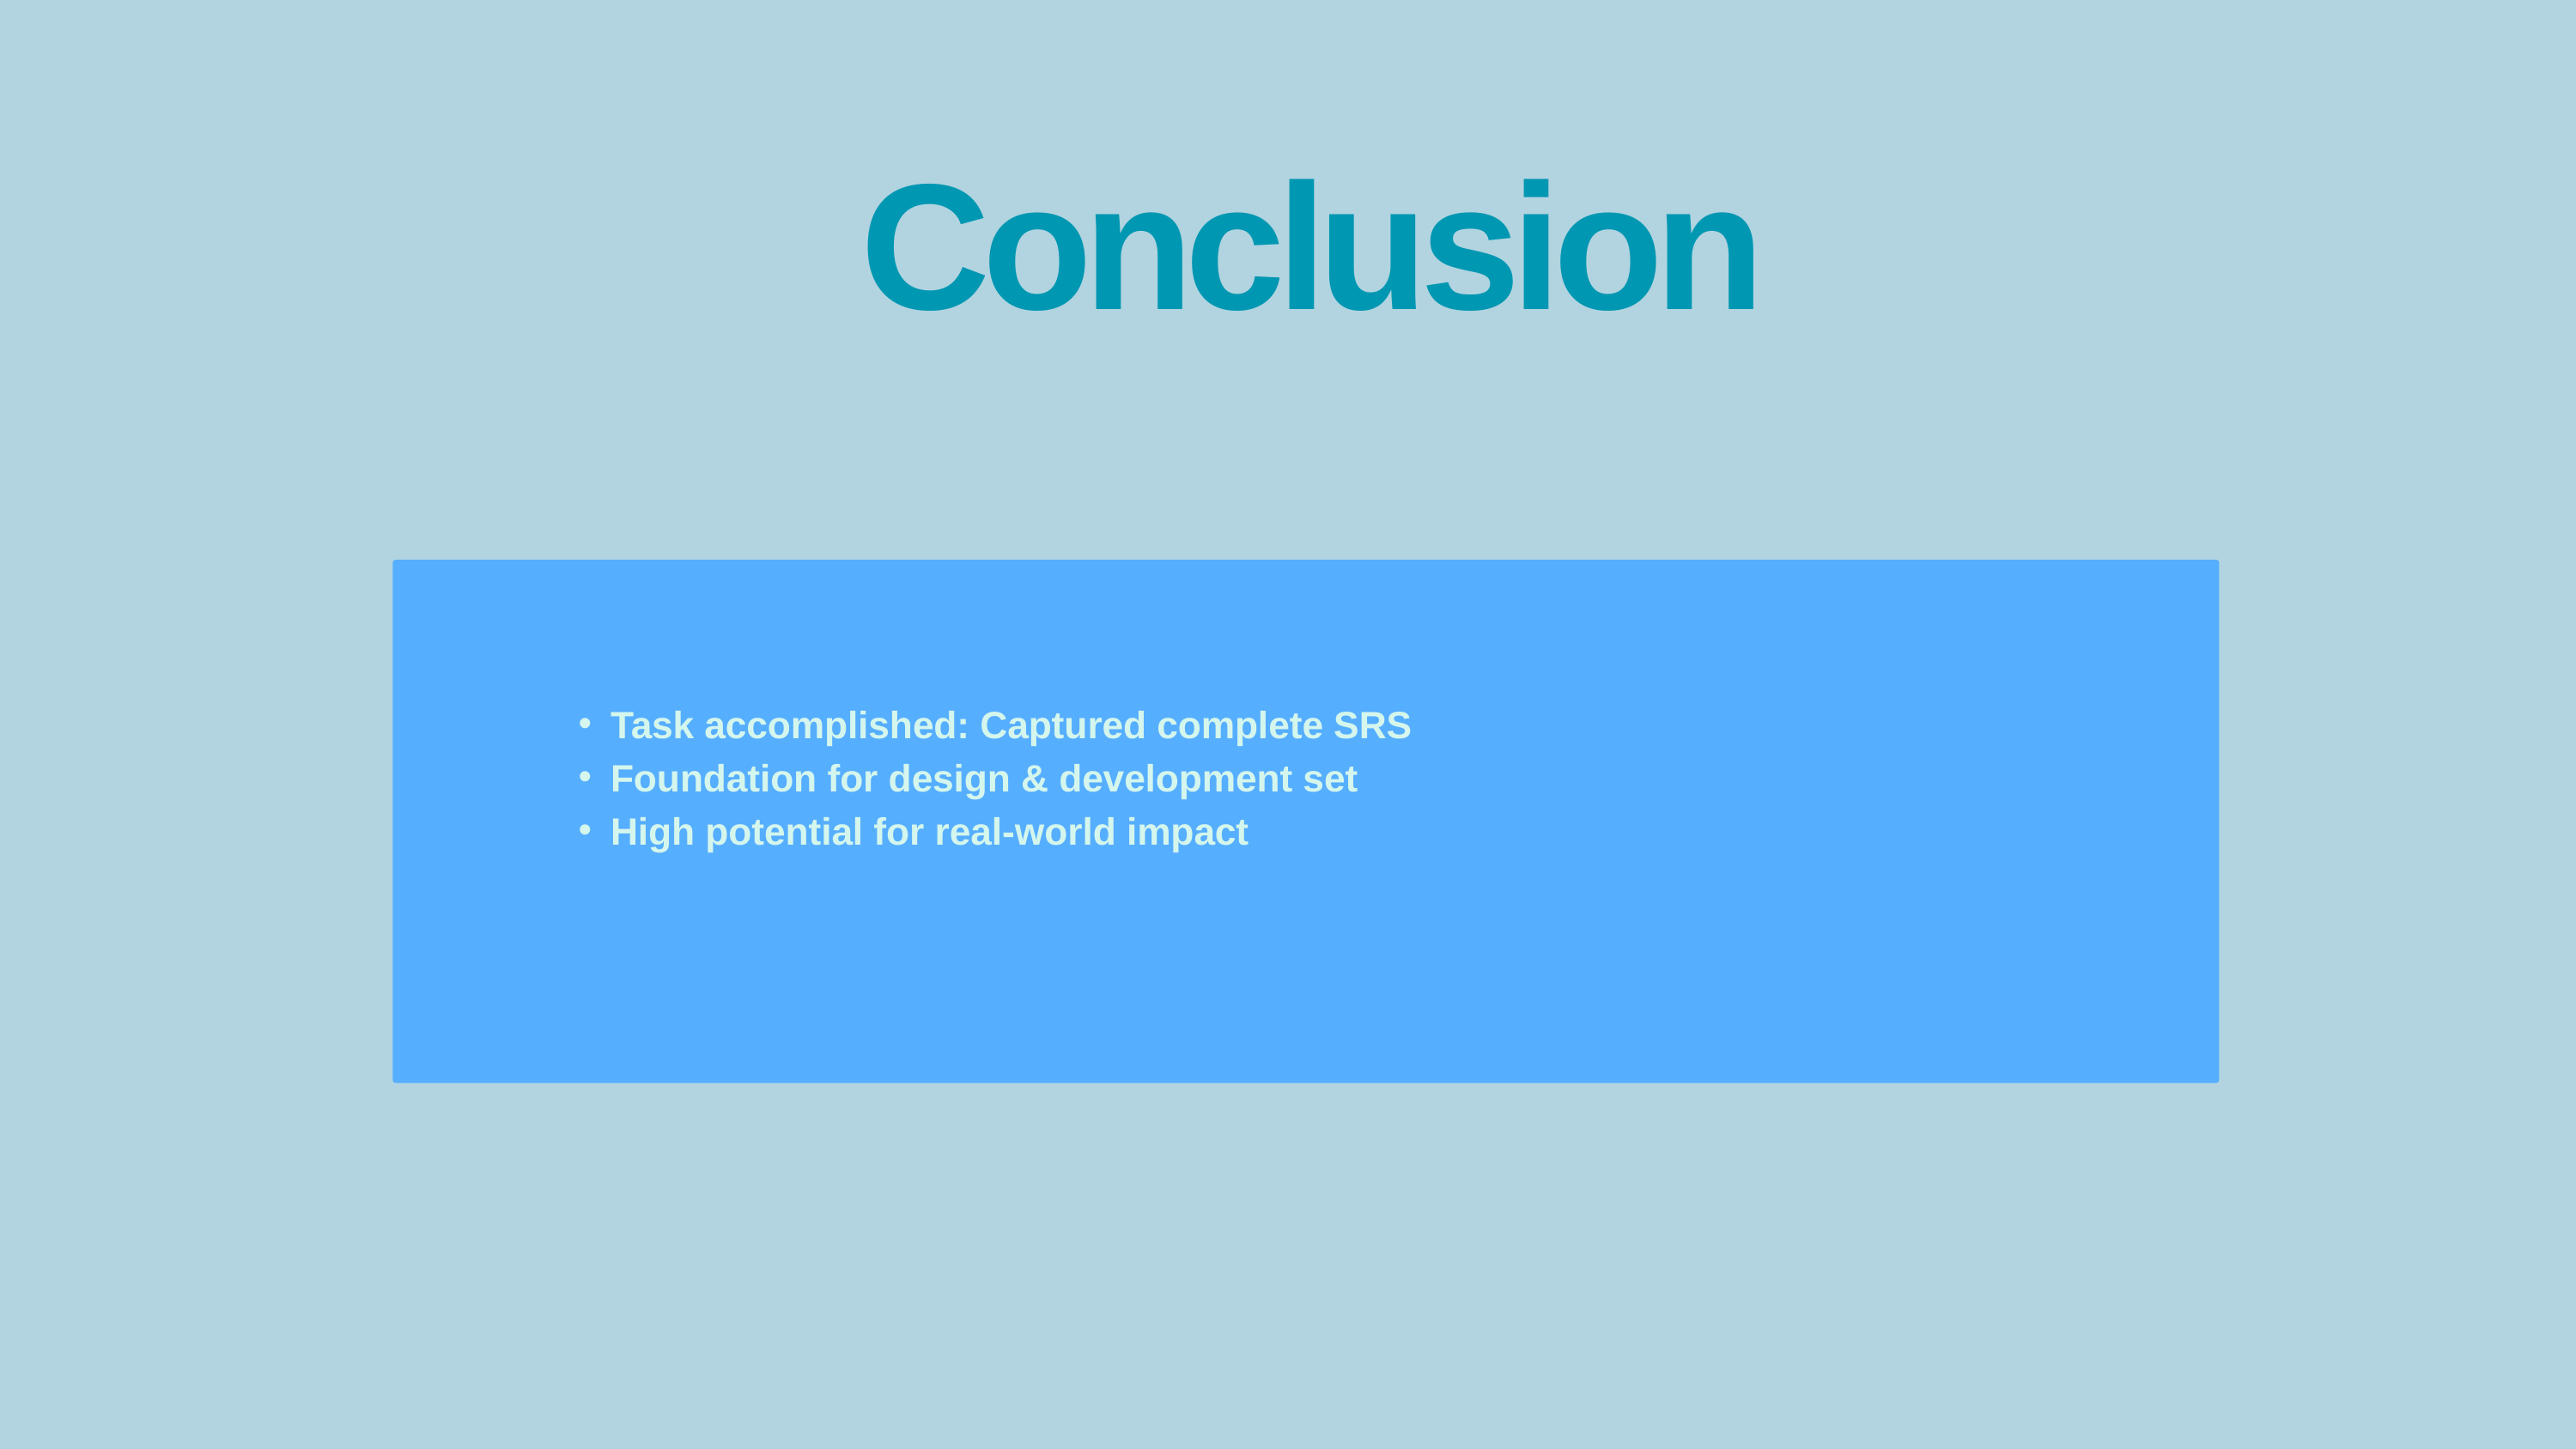

Conclusion

Task accomplished: Captured complete SRS
Foundation for design & development set
High potential for real-world impact